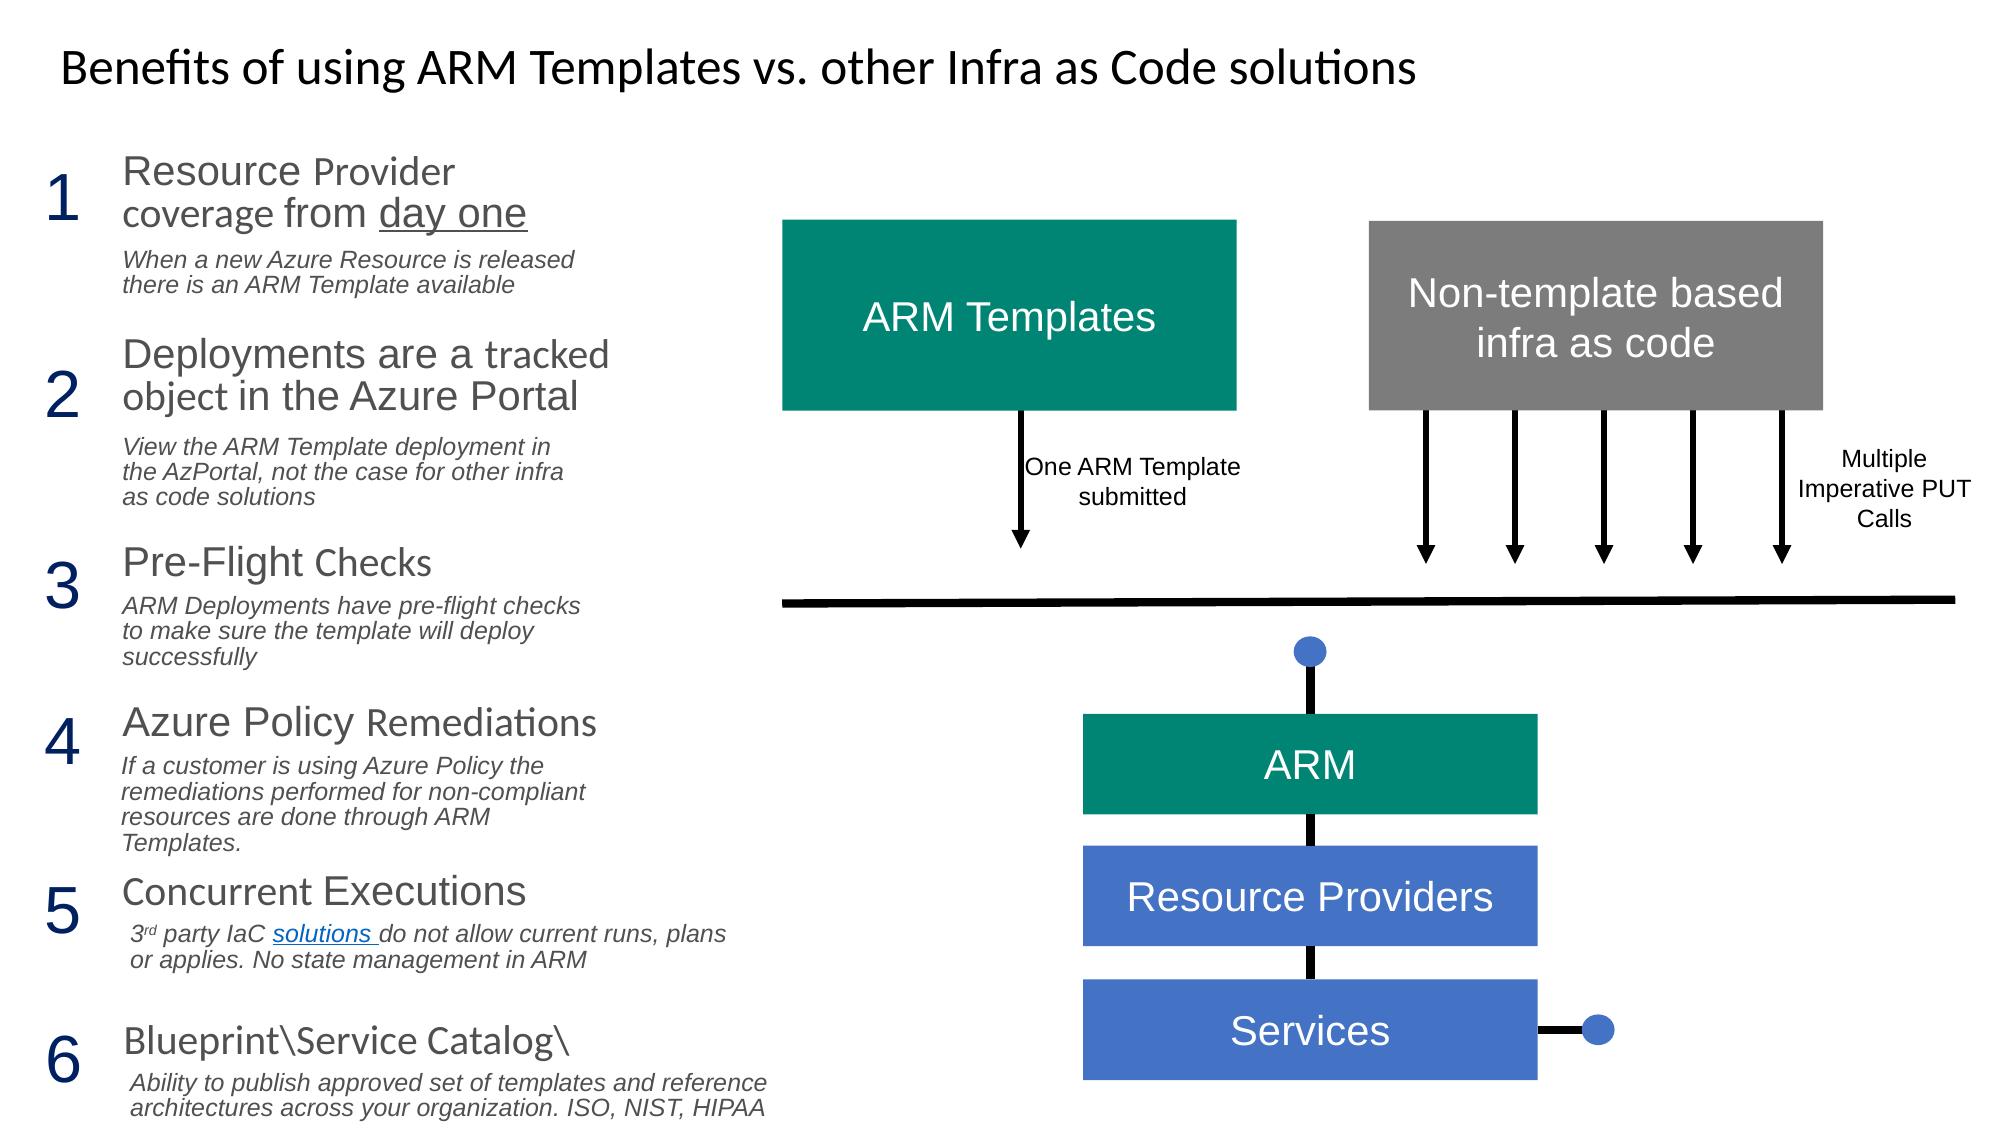

# Benefits of using ARM Templates vs. other Infra as Code solutions
Resource Provider coverage from day one
1
When a new Azure Resource is released there is an ARM Template available
Deployments are a tracked object in the Azure Portal
2
View the ARM Template deployment in the AzPortal, not the case for other infra as code solutions
Pre-Flight Checks
3
ARM Deployments have pre-flight checks to make sure the template will deploy successfully
Azure Policy Remediations
4
If a customer is using Azure Policy the remediations performed for non-compliant resources are done through ARM Templates.
Concurrent Executions
5
3rd party IaC solutions do not allow current runs, plans or applies. No state management in ARM
ARM Templates
One ARM Template submitted
Non-template based infra as code
Multiple Imperative PUT Calls

ARM
Resource Providers
Services

Blueprint\Service Catalog\
6
Ability to publish approved set of templates and reference architectures across your organization. ISO, NIST, HIPAA etc.